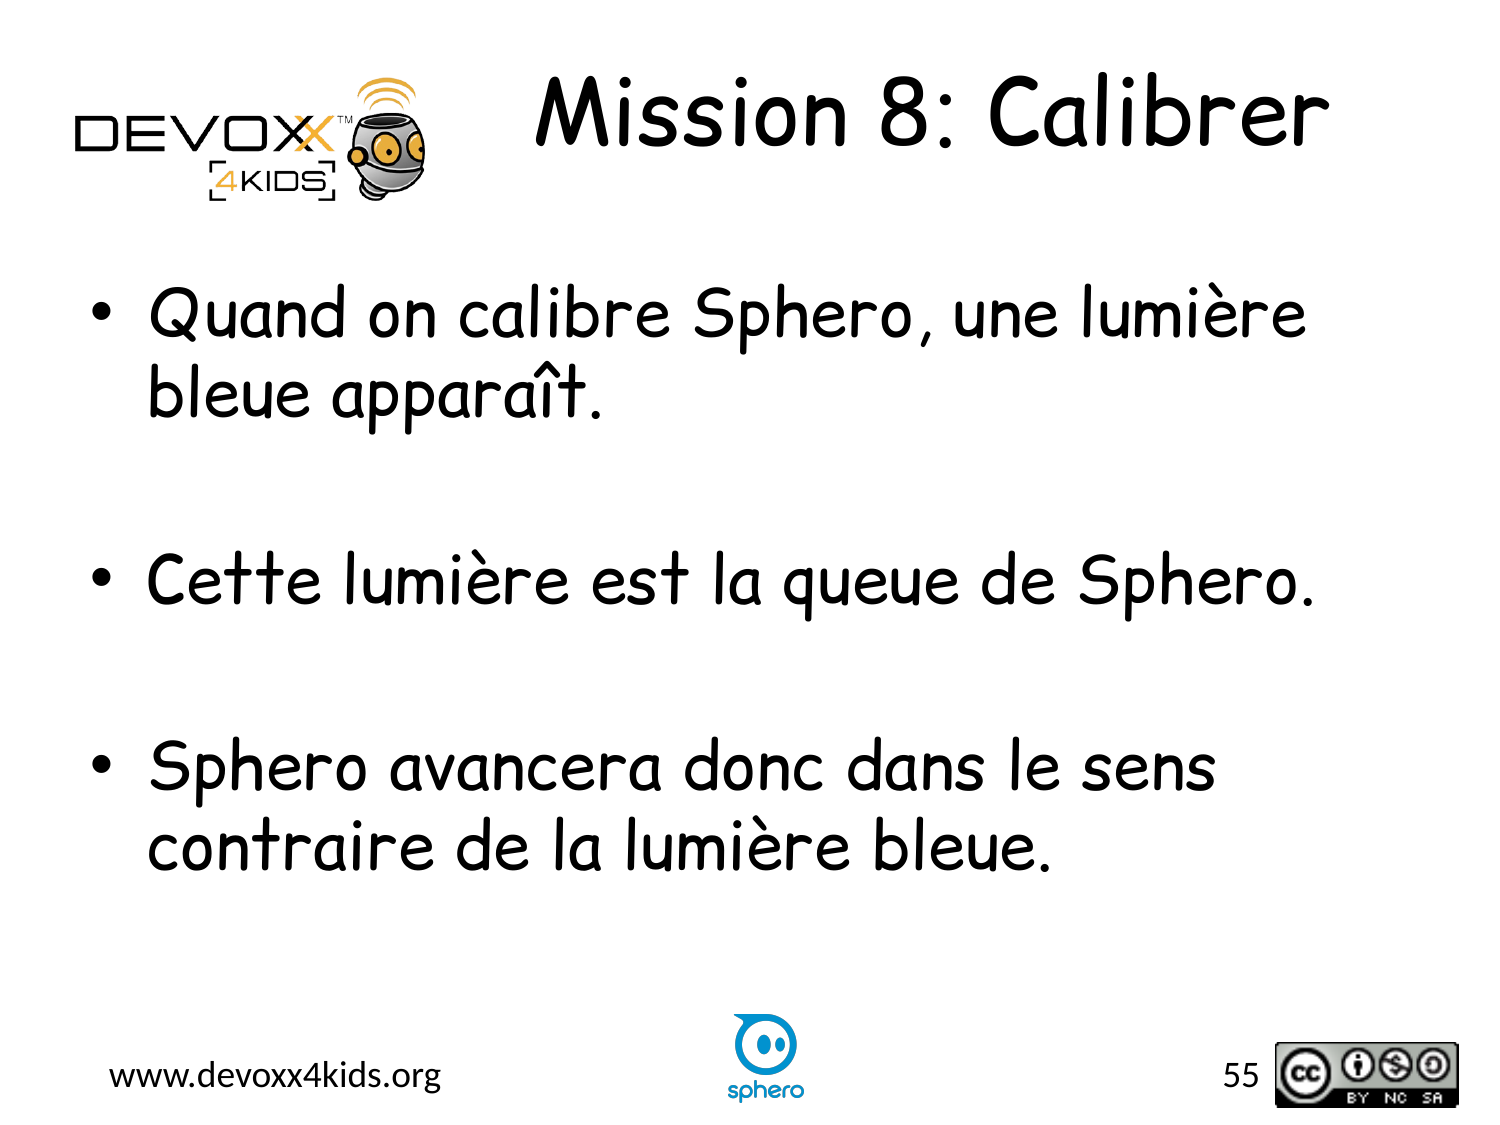

# Mission 8: Calibrer
Quand on calibre Sphero, une lumière bleue apparaît.

Cette lumière est la queue de Sphero.

Sphero avancera donc dans le sens contraire de la lumière bleue.
55